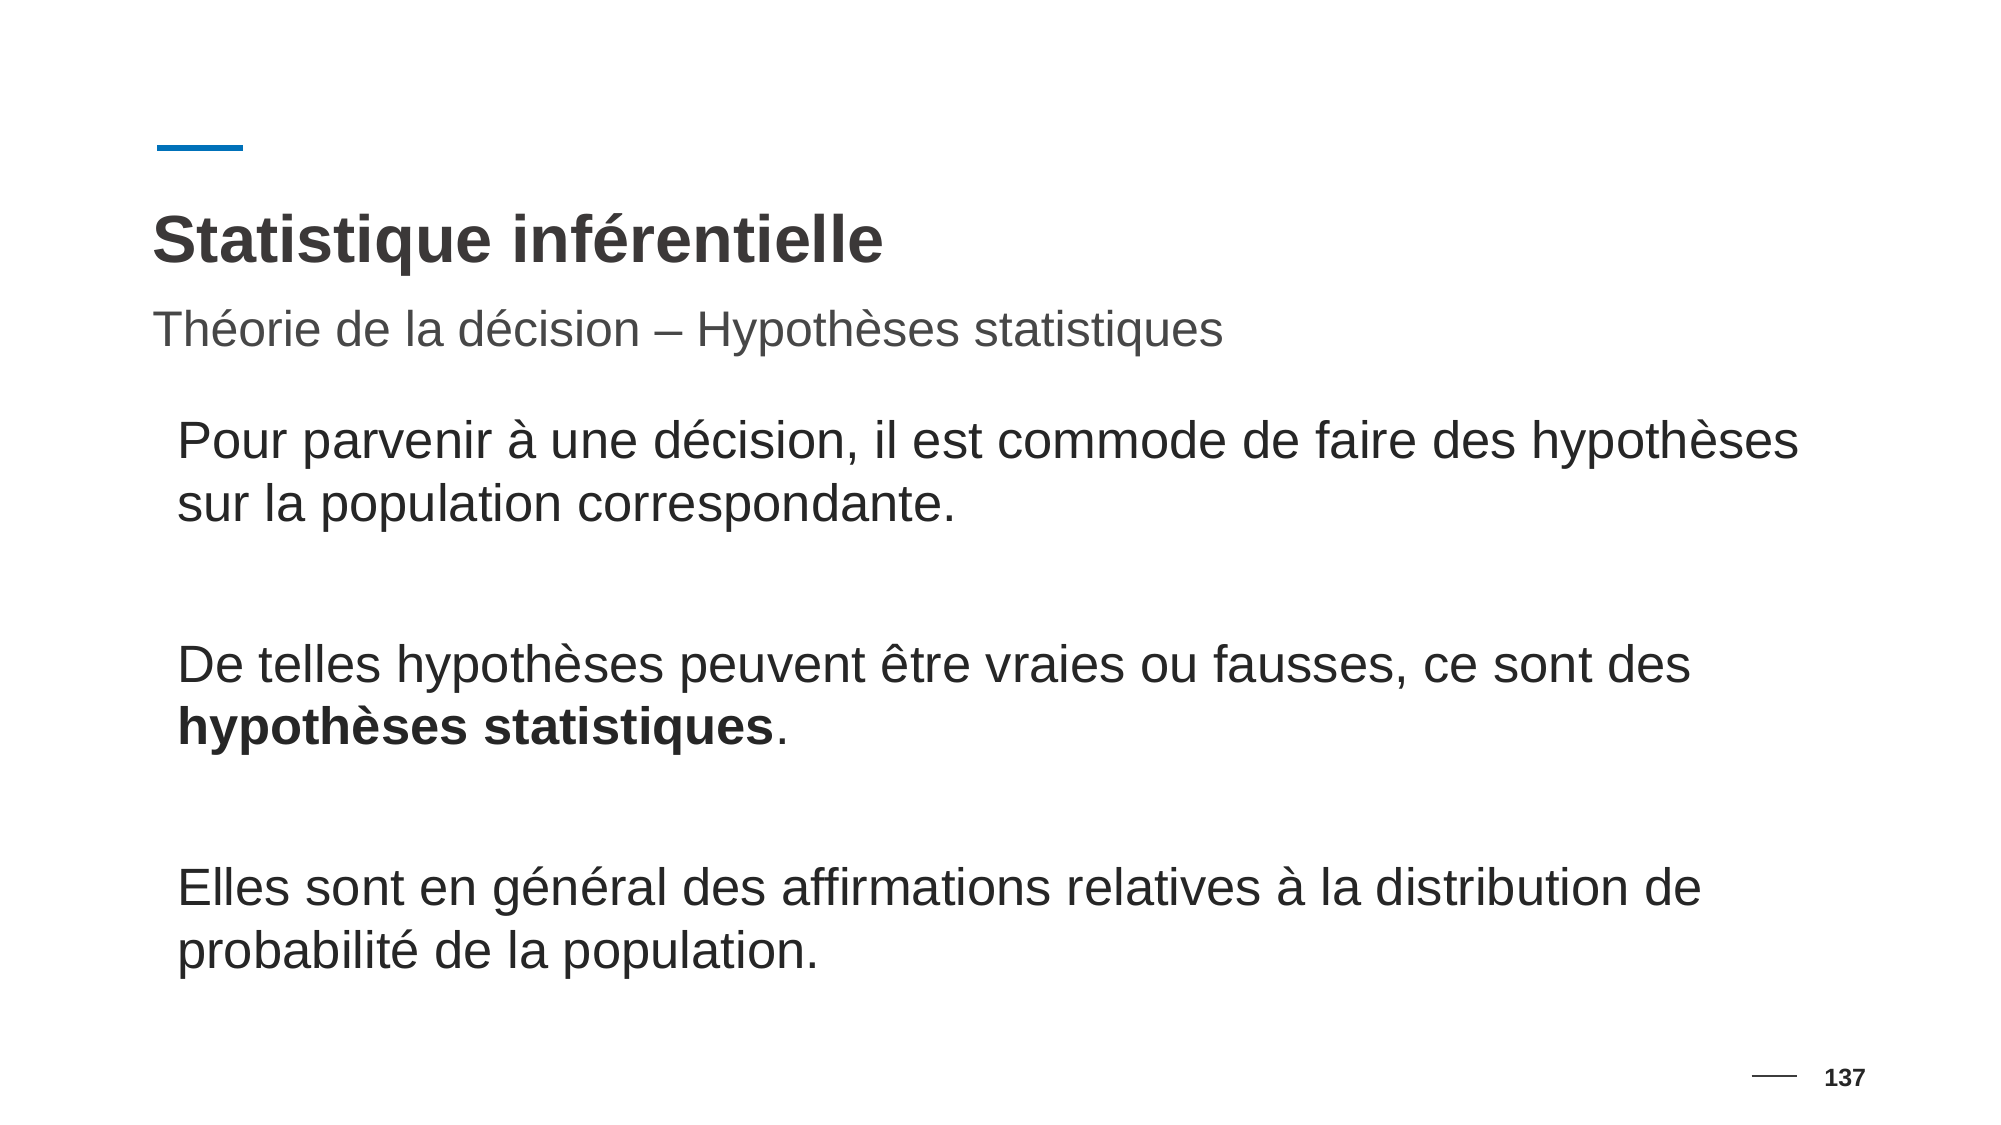

# Statistique inférentielle
Théorie de la décision – Hypothèses statistiques
Pour parvenir à une décision, il est commode de faire des hypothèses sur la population correspondante.

De telles hypothèses peuvent être vraies ou fausses, ce sont des hypothèses statistiques.

Elles sont en général des affirmations relatives à la distribution de probabilité de la population.

137